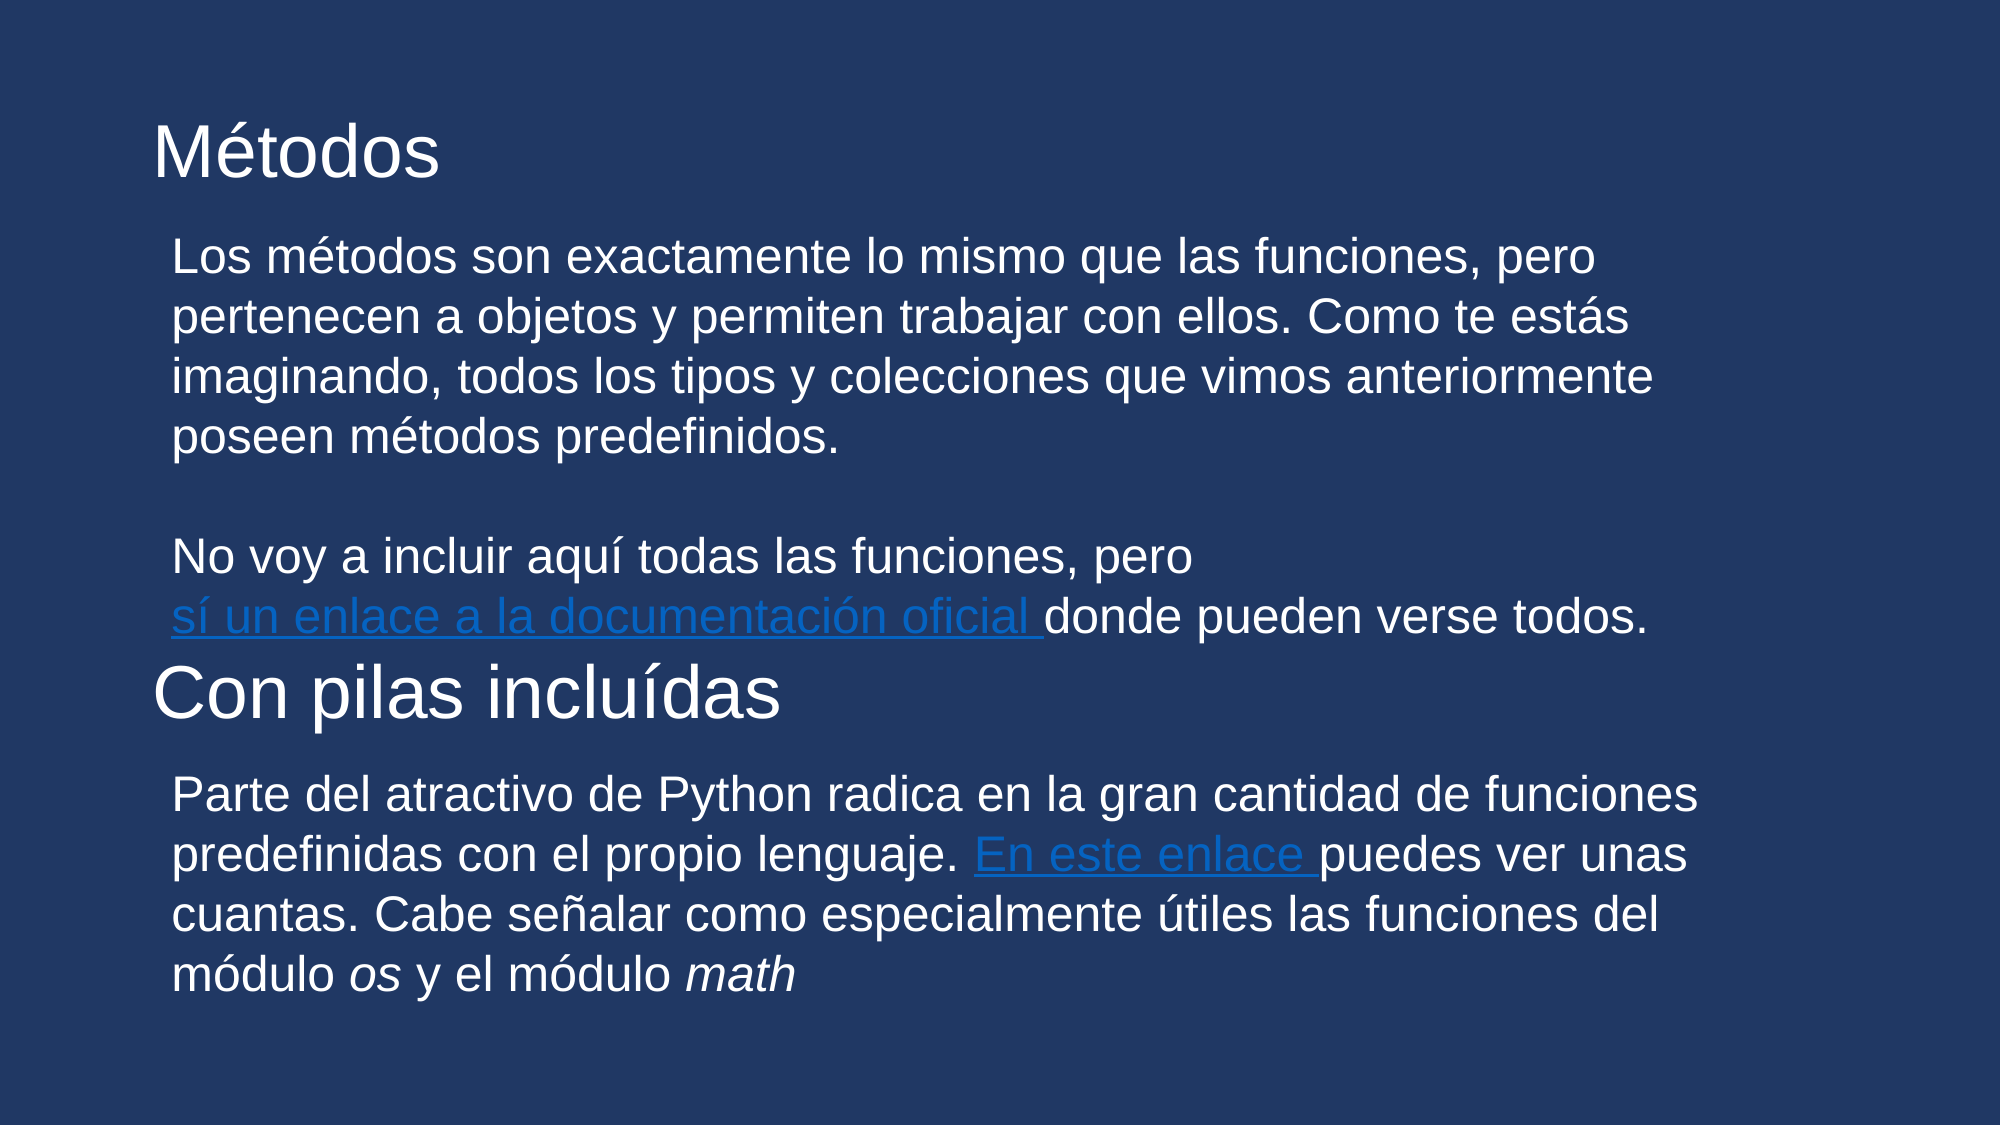

Métodos
Los métodos son exactamente lo mismo que las funciones, pero pertenecen a objetos y permiten trabajar con ellos. Como te estás imaginando, todos los tipos y colecciones que vimos anteriormente poseen métodos predefinidos.

No voy a incluir aquí todas las funciones, pero sí un enlace a la documentación oficial donde pueden verse todos.
Con pilas incluídas
Parte del atractivo de Python radica en la gran cantidad de funciones predefinidas con el propio lenguaje. En este enlace puedes ver unas cuantas. Cabe señalar como especialmente útiles las funciones del módulo os y el módulo math